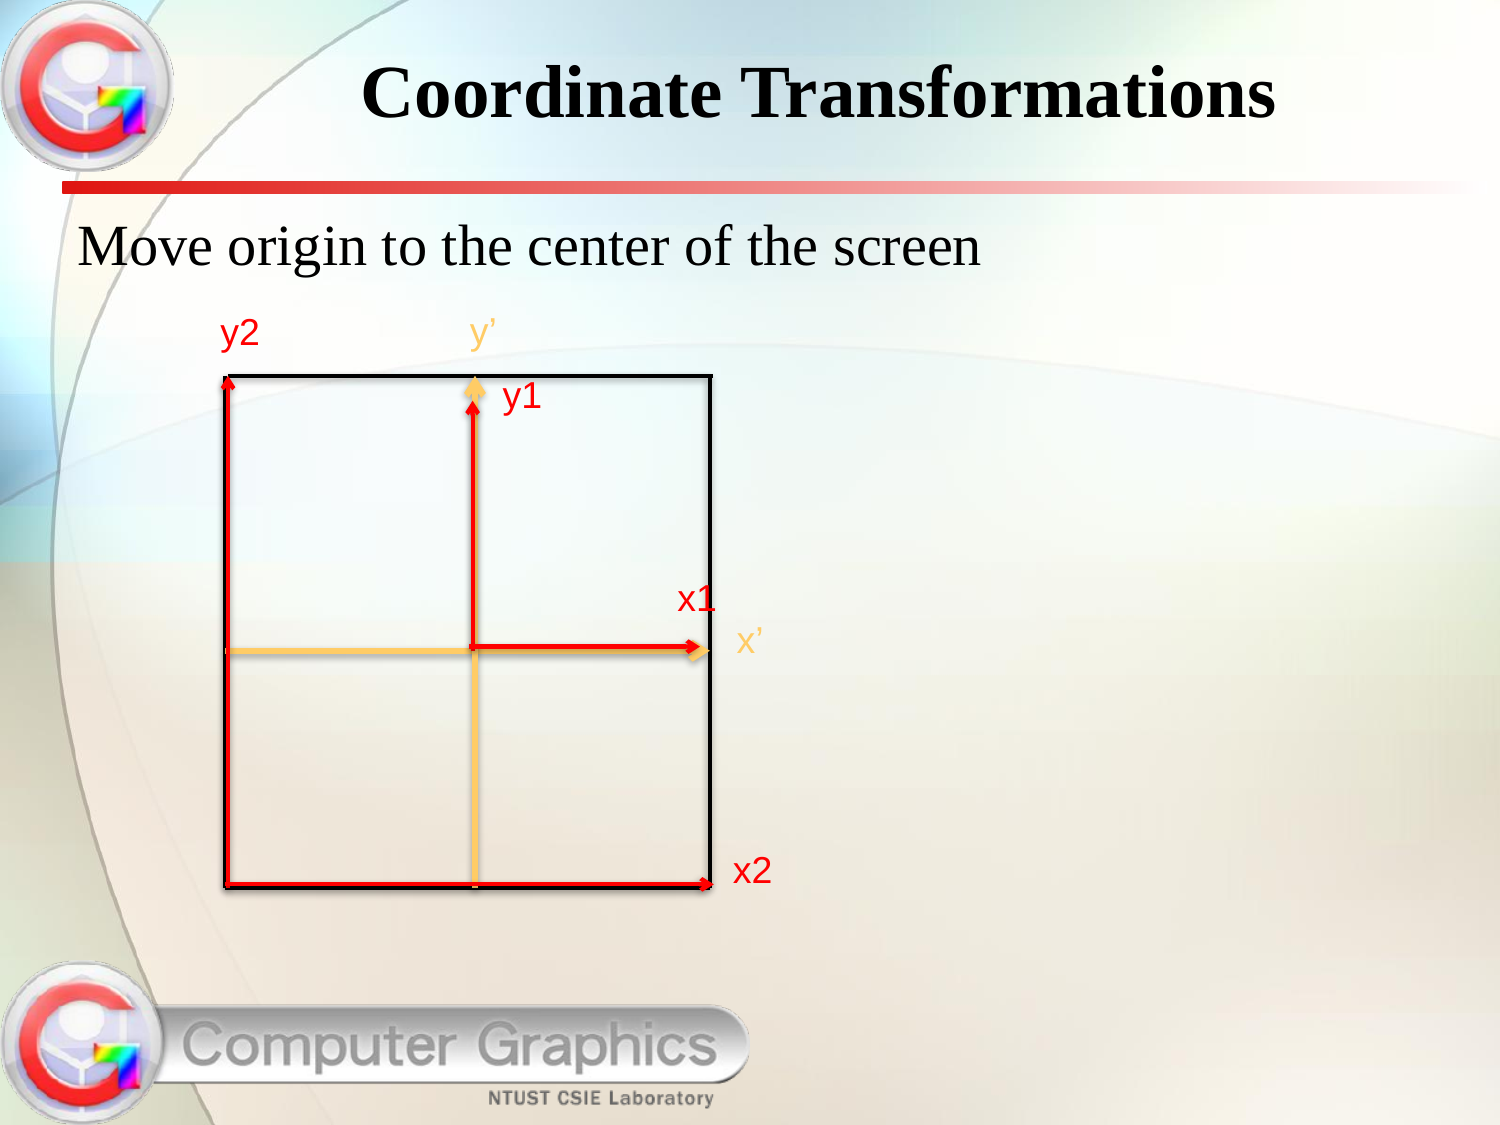

# Coordinate Transformations
Move origin to the center of the screen
y’
x’
y2
x2
y1
x1